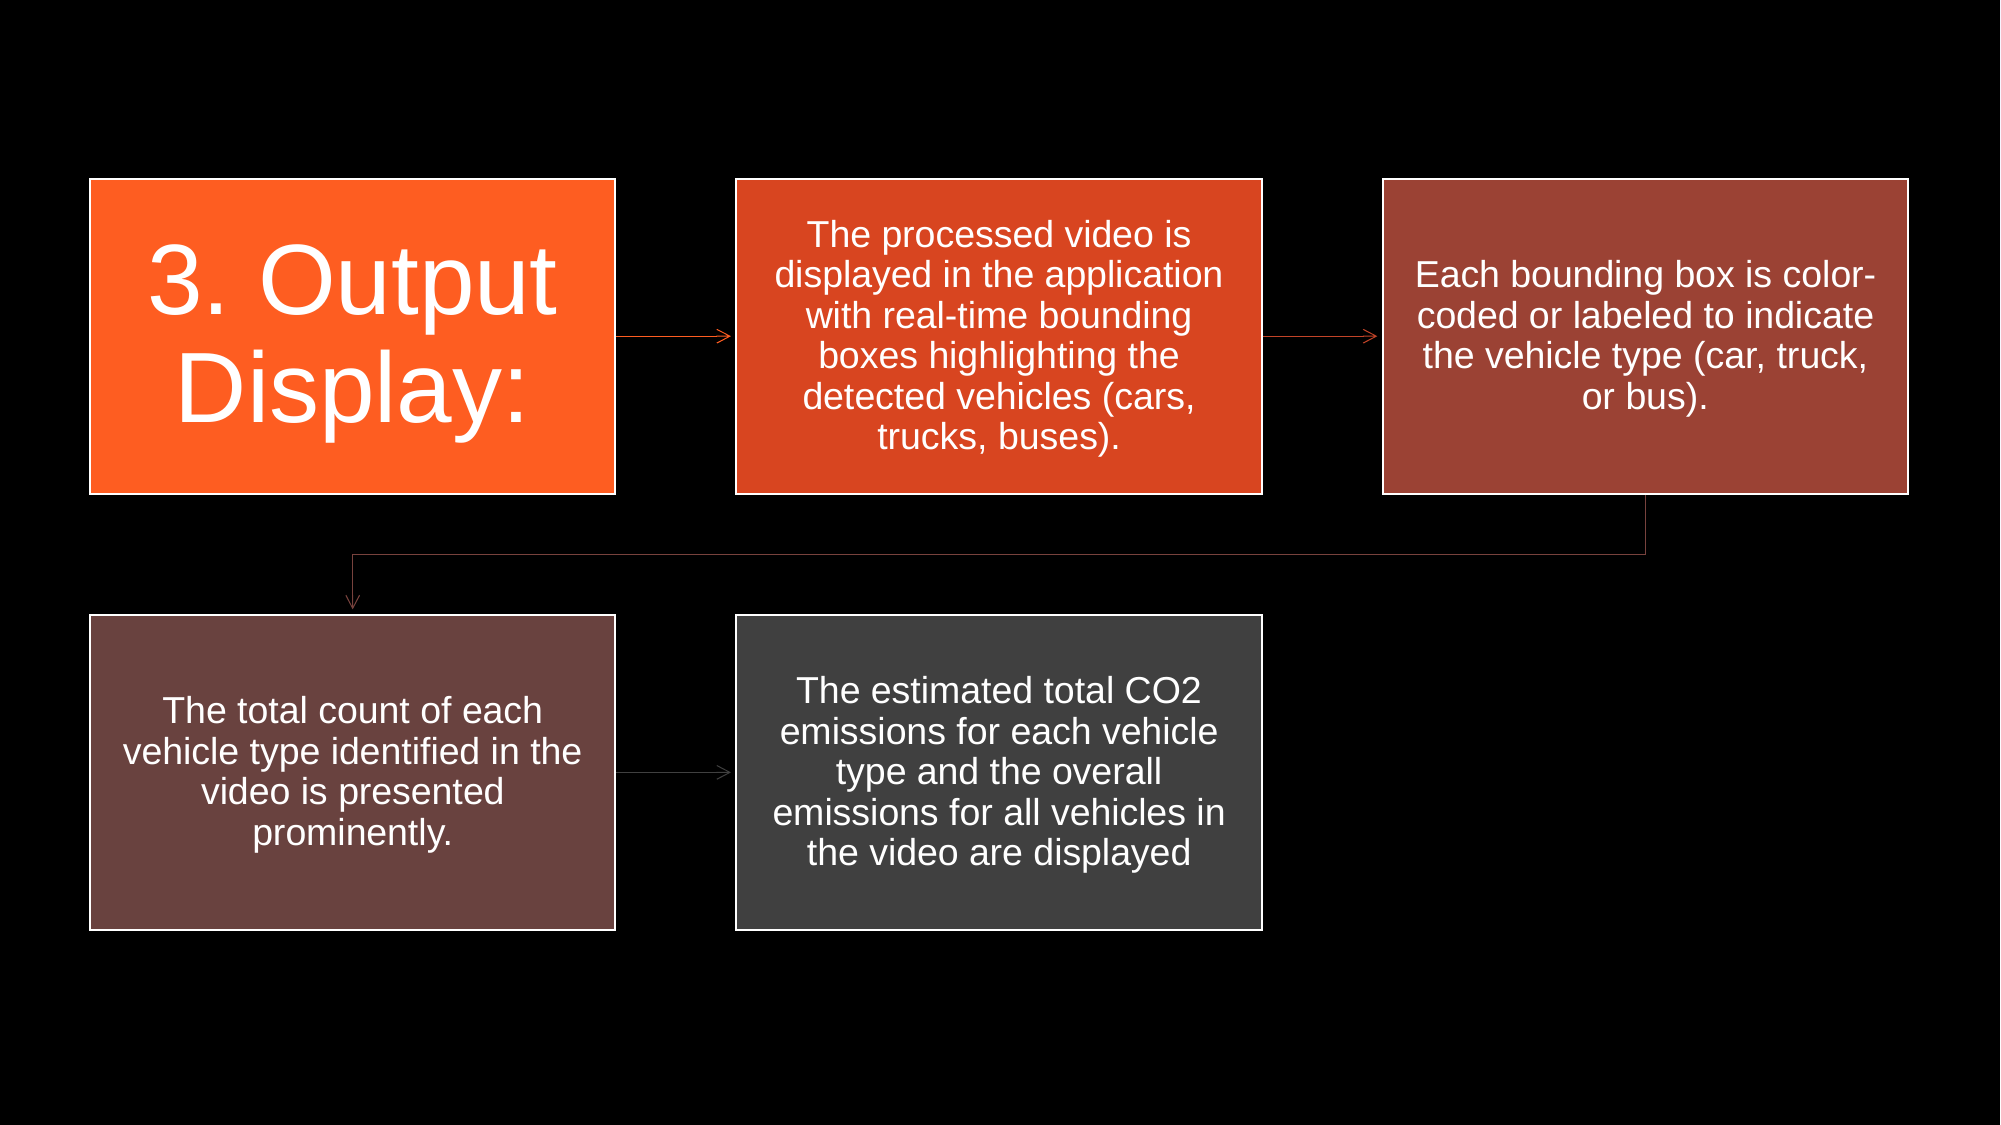

3. Output Display:

The processed video is displayed in the application with real-time bounding boxes highlighting the detected vehicles (cars, trucks, buses).

Each bounding box is color-coded or labeled to indicate the vehicle type (car, truck, or bus).

The total count of each vehicle type identified in the video is presented prominently.
The estimated total CO2 emissions for each vehicle type and the overall emissions for all vehicles in the video are displayed